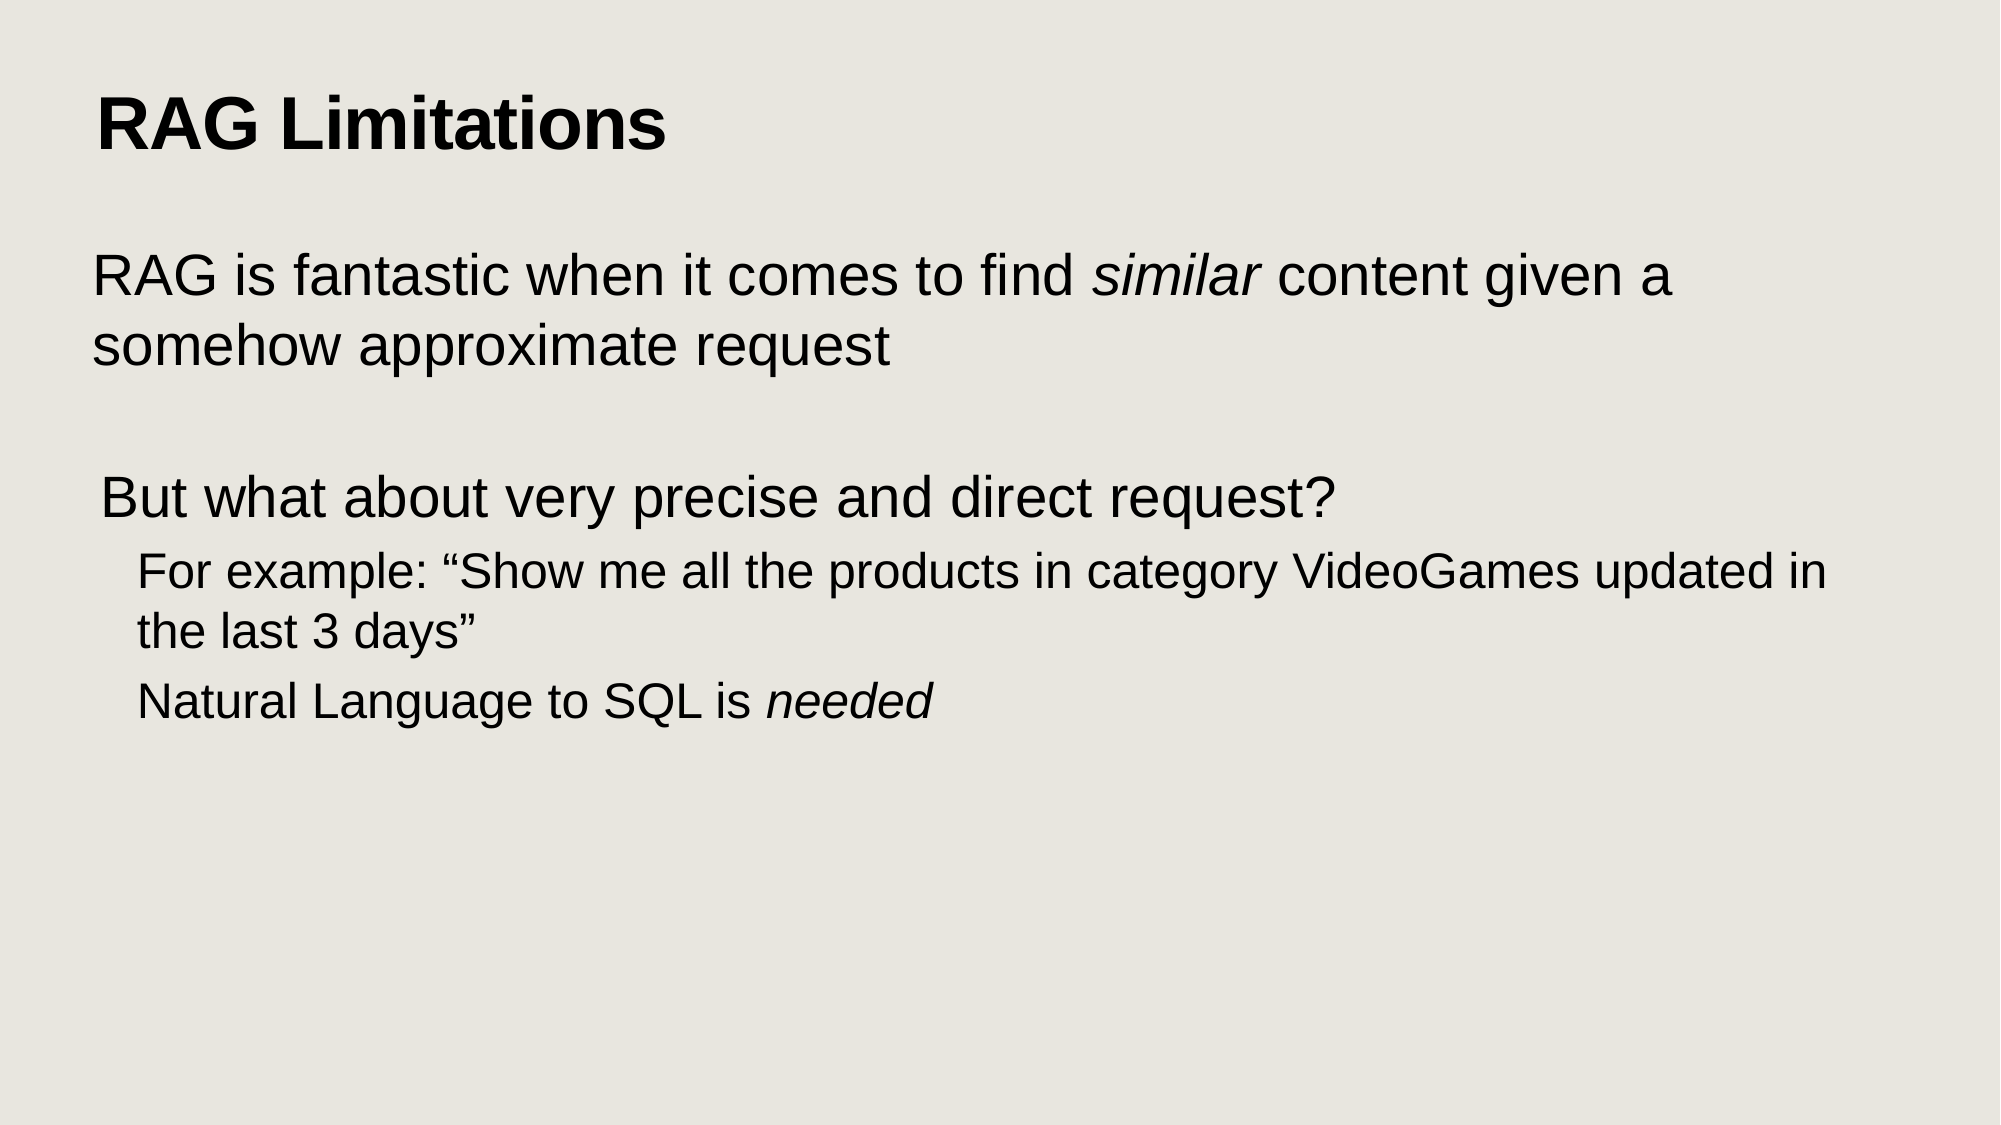

# RAG Limitations
RAG is fantastic when it comes to find similar content given a somehow approximate request

But what about very precise and direct request?
For example: “Show me all the products in category VideoGames updated in the last 3 days”
Natural Language to SQL is needed